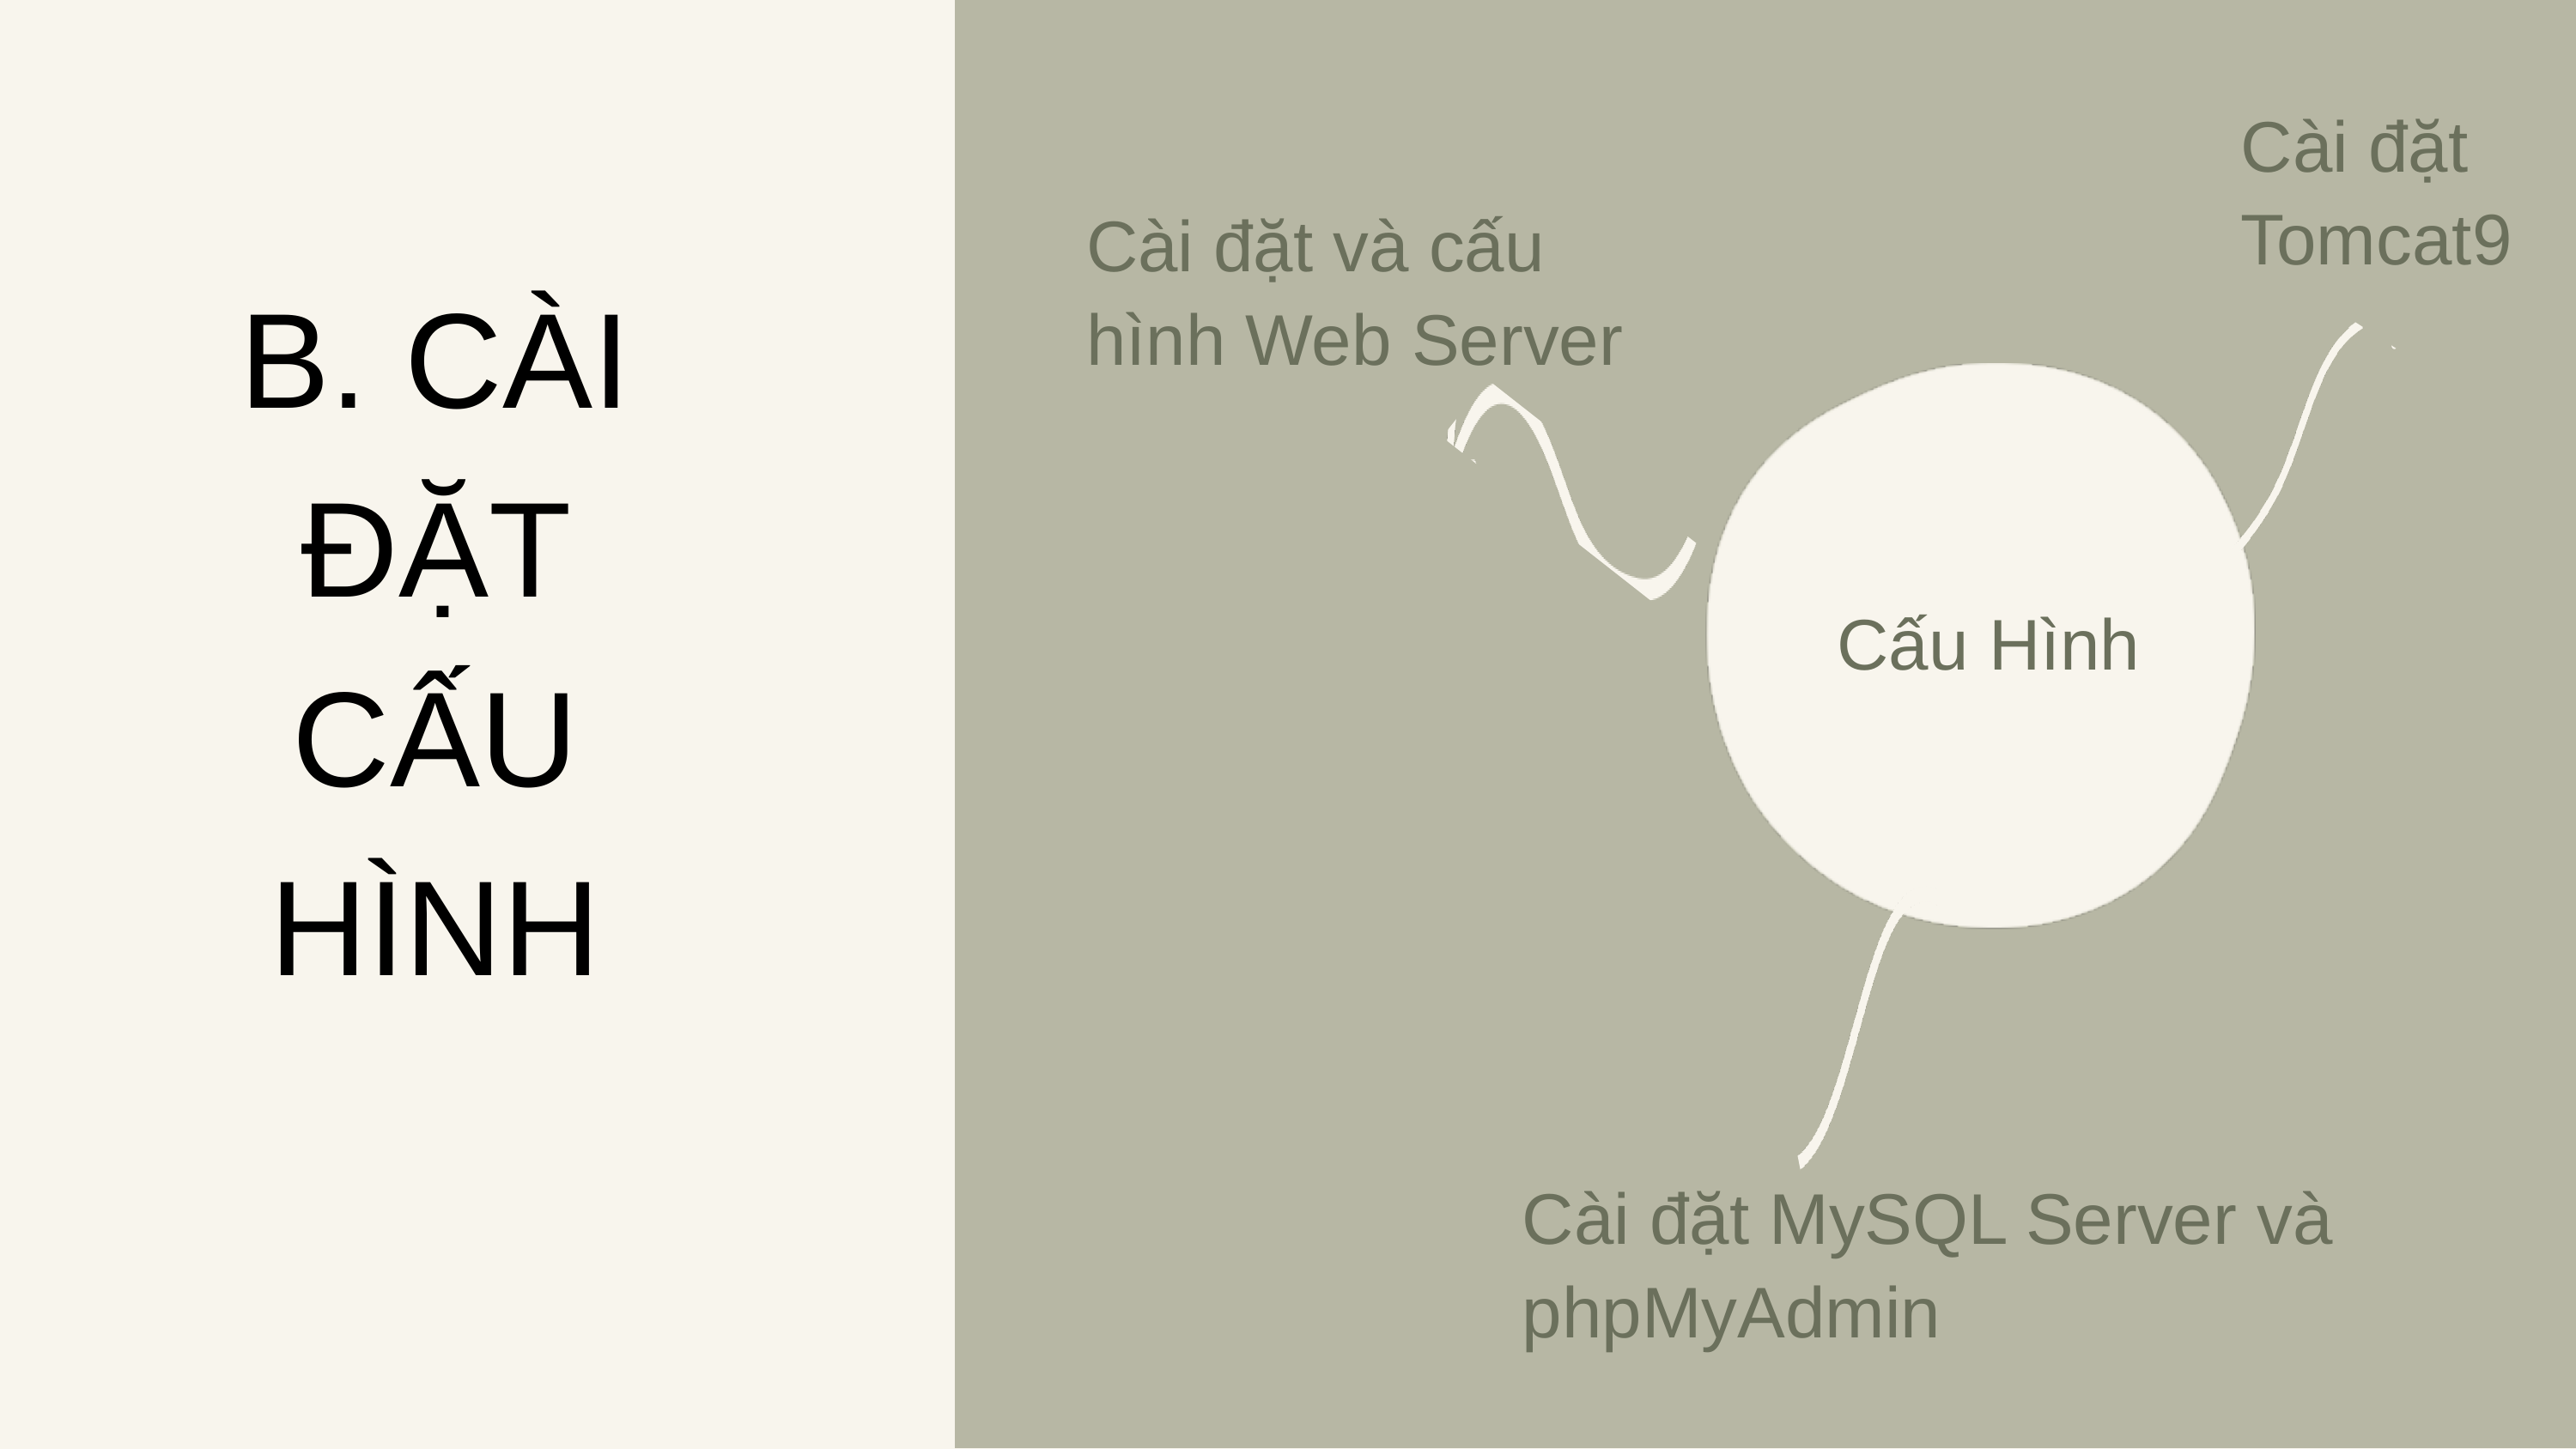

Cài đặt Tomcat9
Cài đặt và cấu hình Web Server

B. CÀI ĐẶT CẤU HÌNH

Cấu Hình

Cài đặt MySQL Server và phpMyAdmin